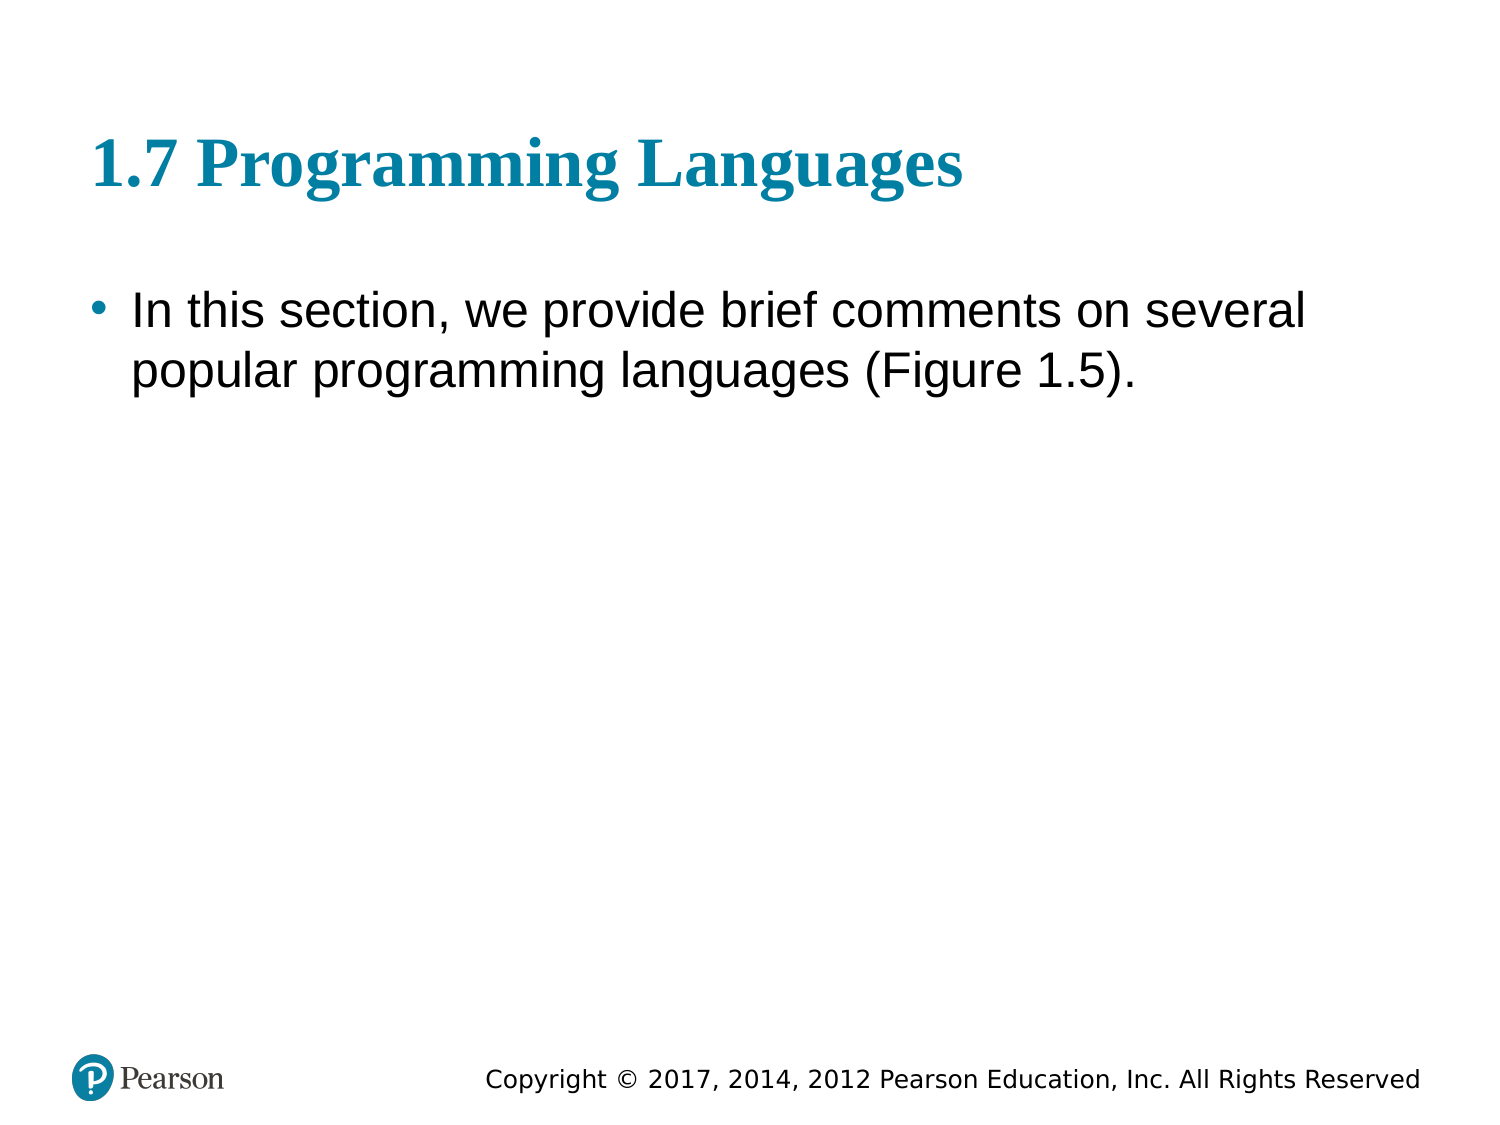

# 1.7 Programming Languages
In this section, we provide brief comments on several popular programming languages (Figure 1.5).